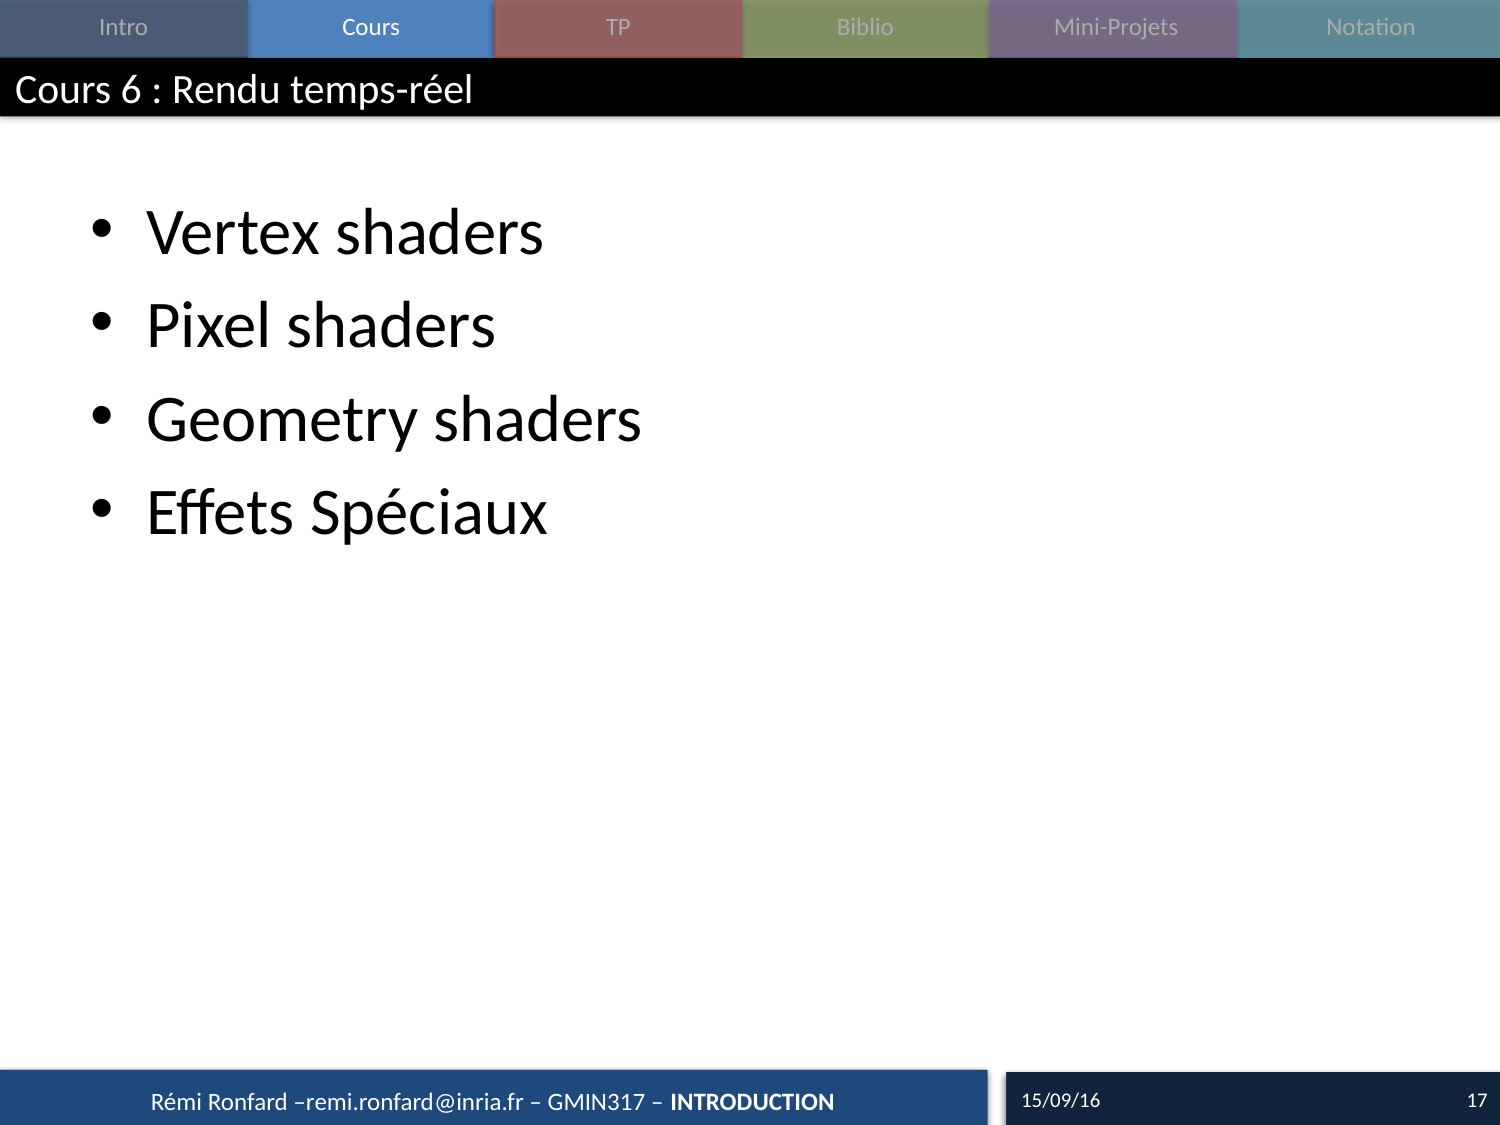

# Cours 6 : Rendu temps-réel
Vertex shaders
Pixel shaders
Geometry shaders
Effets Spéciaux
15/09/16
17
Rémi Ronfard –remi.ronfard@inria.fr – GMIN317 – INTRODUCTION